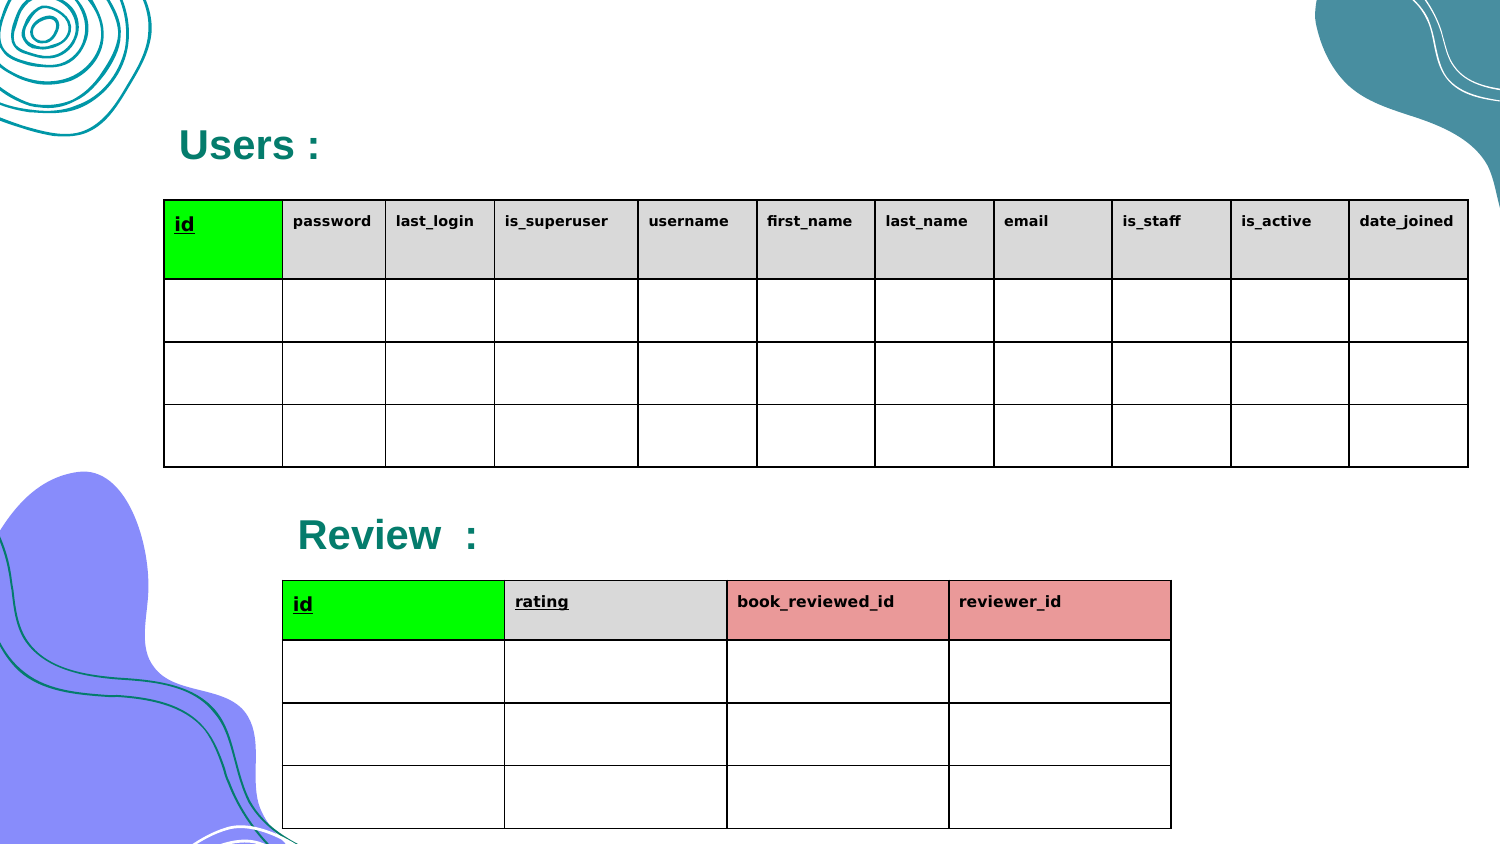

Users :
| id | password | last\_login | is\_superuser | username | first\_name | last\_name | email | is\_staff | is\_active | date\_joined |
| --- | --- | --- | --- | --- | --- | --- | --- | --- | --- | --- |
|  |  |  |  |  |  |  |  |  |  |  |
|  |  |  |  |  |  |  |  |  |  |  |
|  |  |  |  |  |  |  |  |  |  |  |
Review  :
| id | rating | book\_reviewed\_id | reviewer\_id |
| --- | --- | --- | --- |
|  |  |  |  |
|  |  |  |  |
|  |  |  |  |